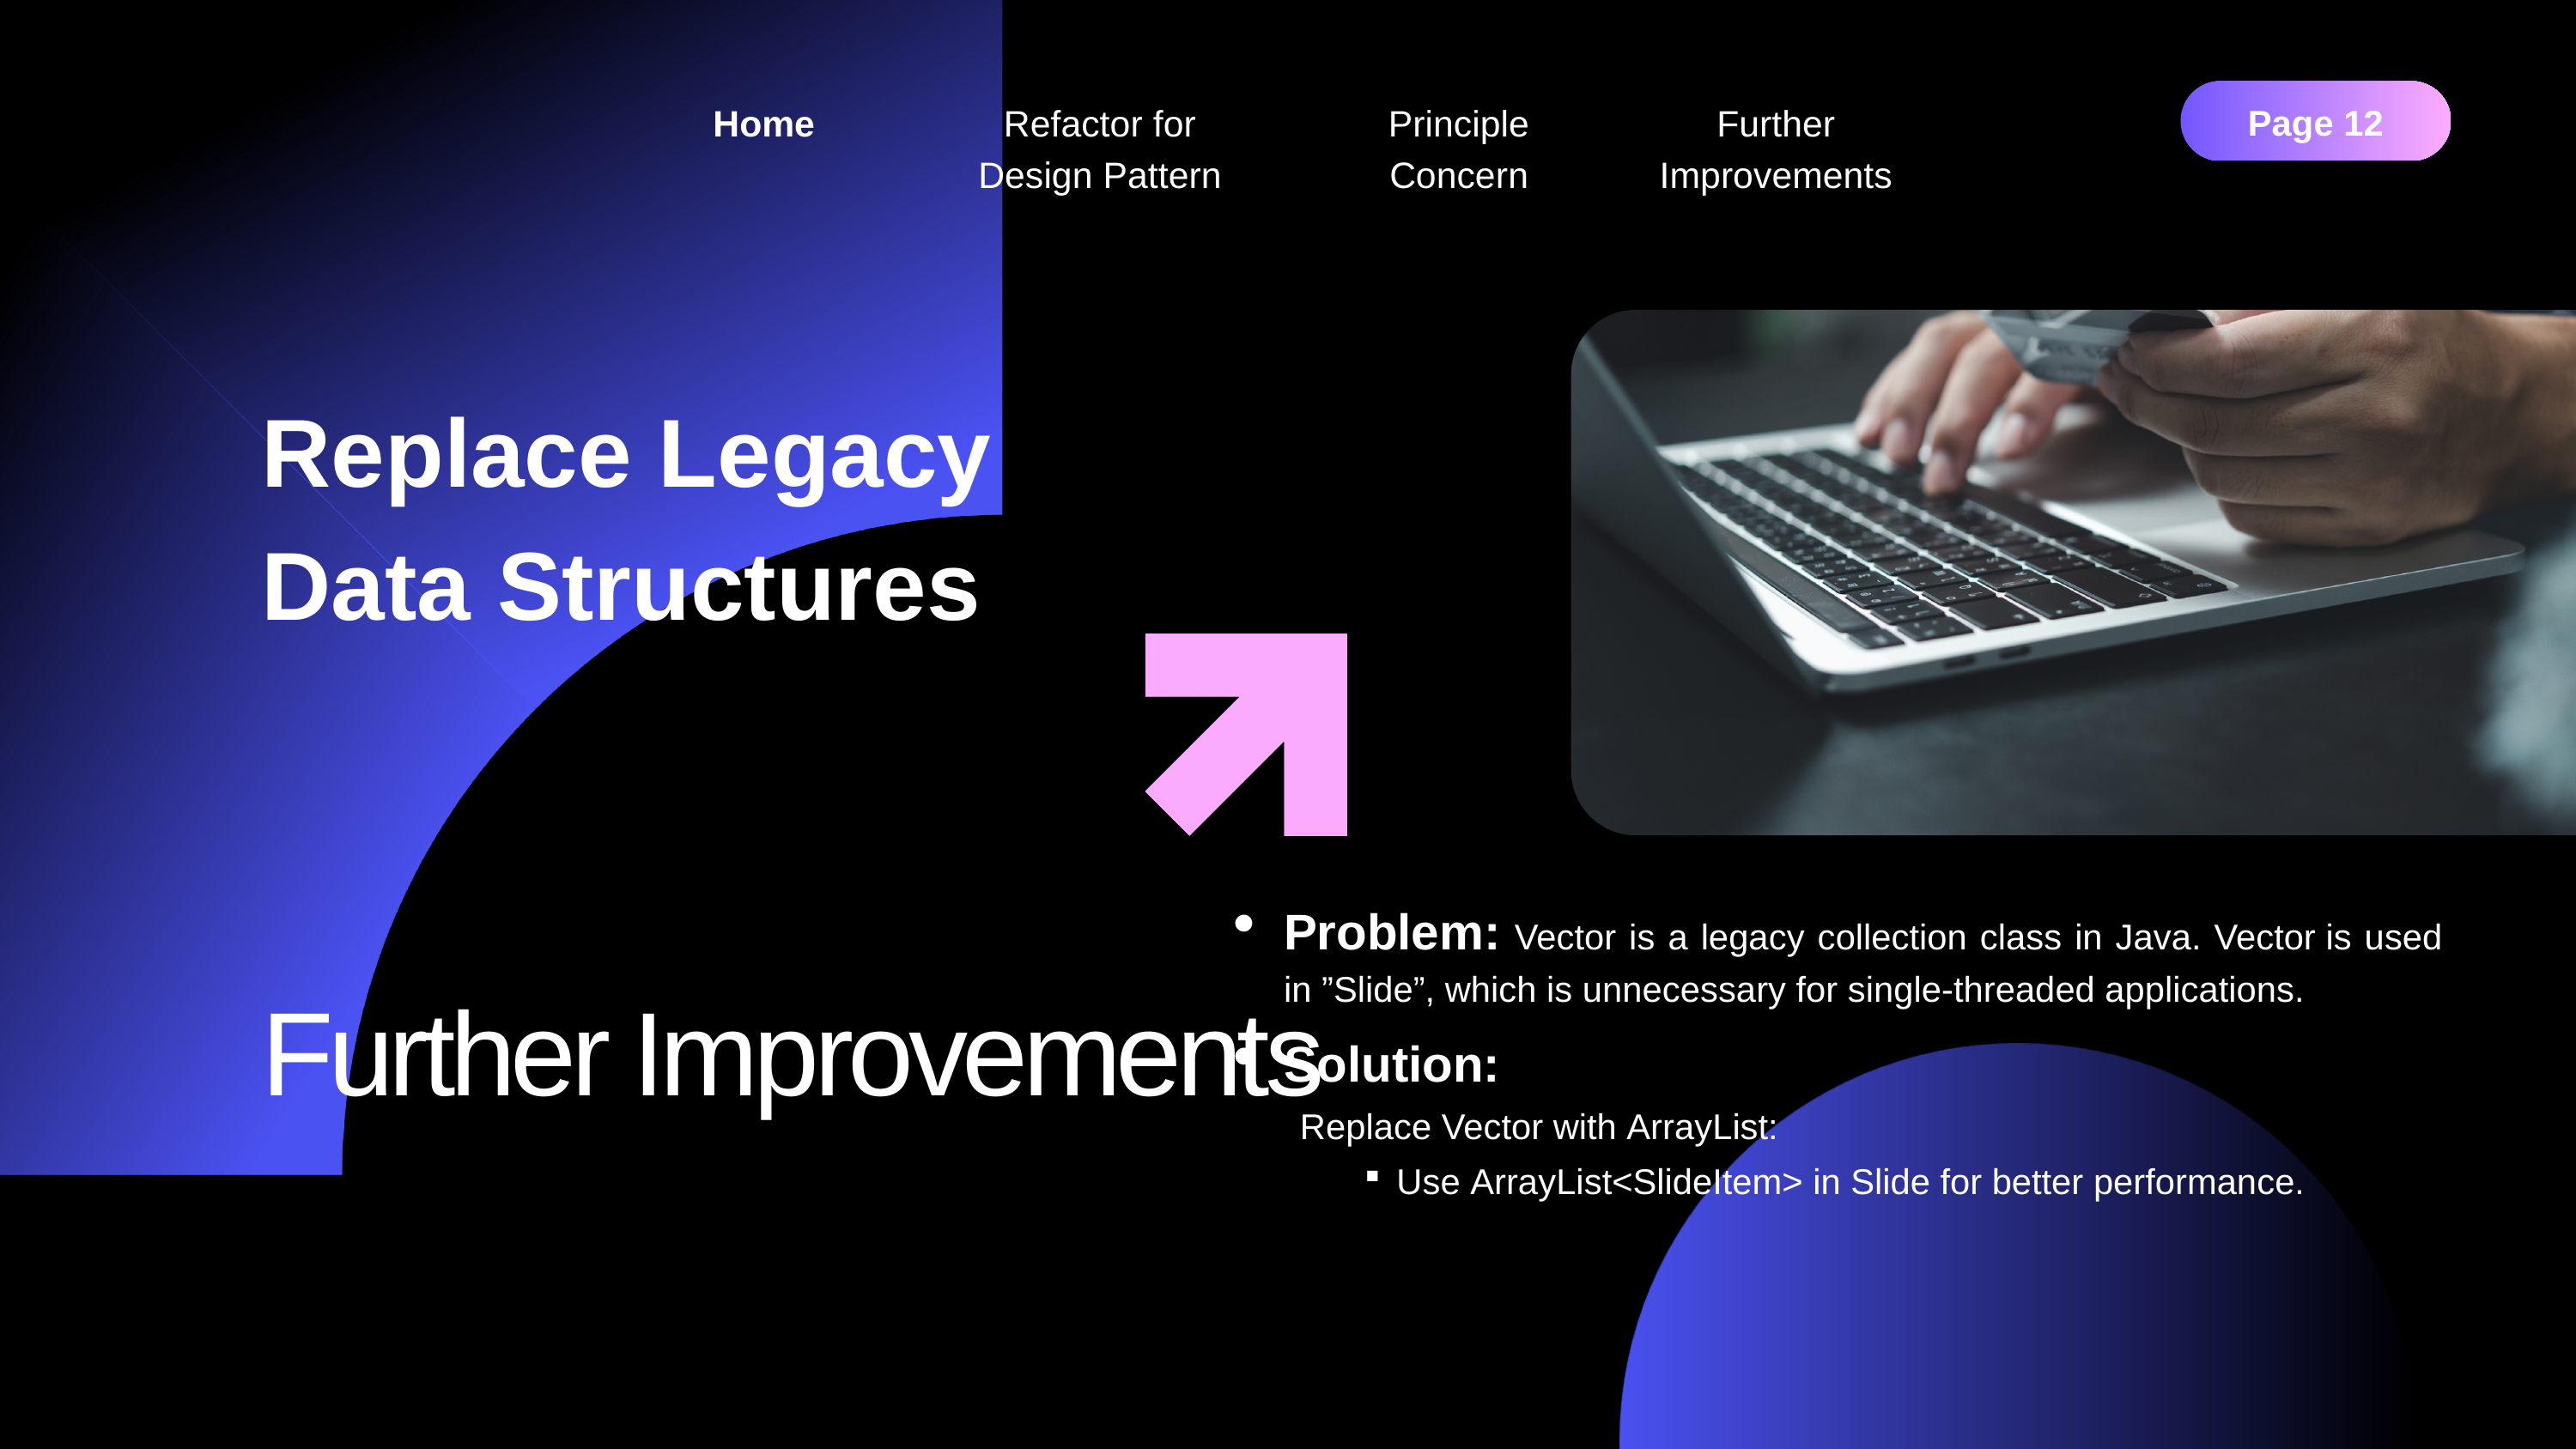

Home
Further Improvements
Refactor for Design Pattern
Principle Concern
Page 12

Replace Legacy Data Structures

Problem: Vector is a legacy collection class in Java. Vector is used in ”Slide”, which is unnecessary for single-threaded applications.
Solution:
Replace Vector with ArrayList:
Use ArrayList<SlideItem> in Slide for better performance.
Further Improvements